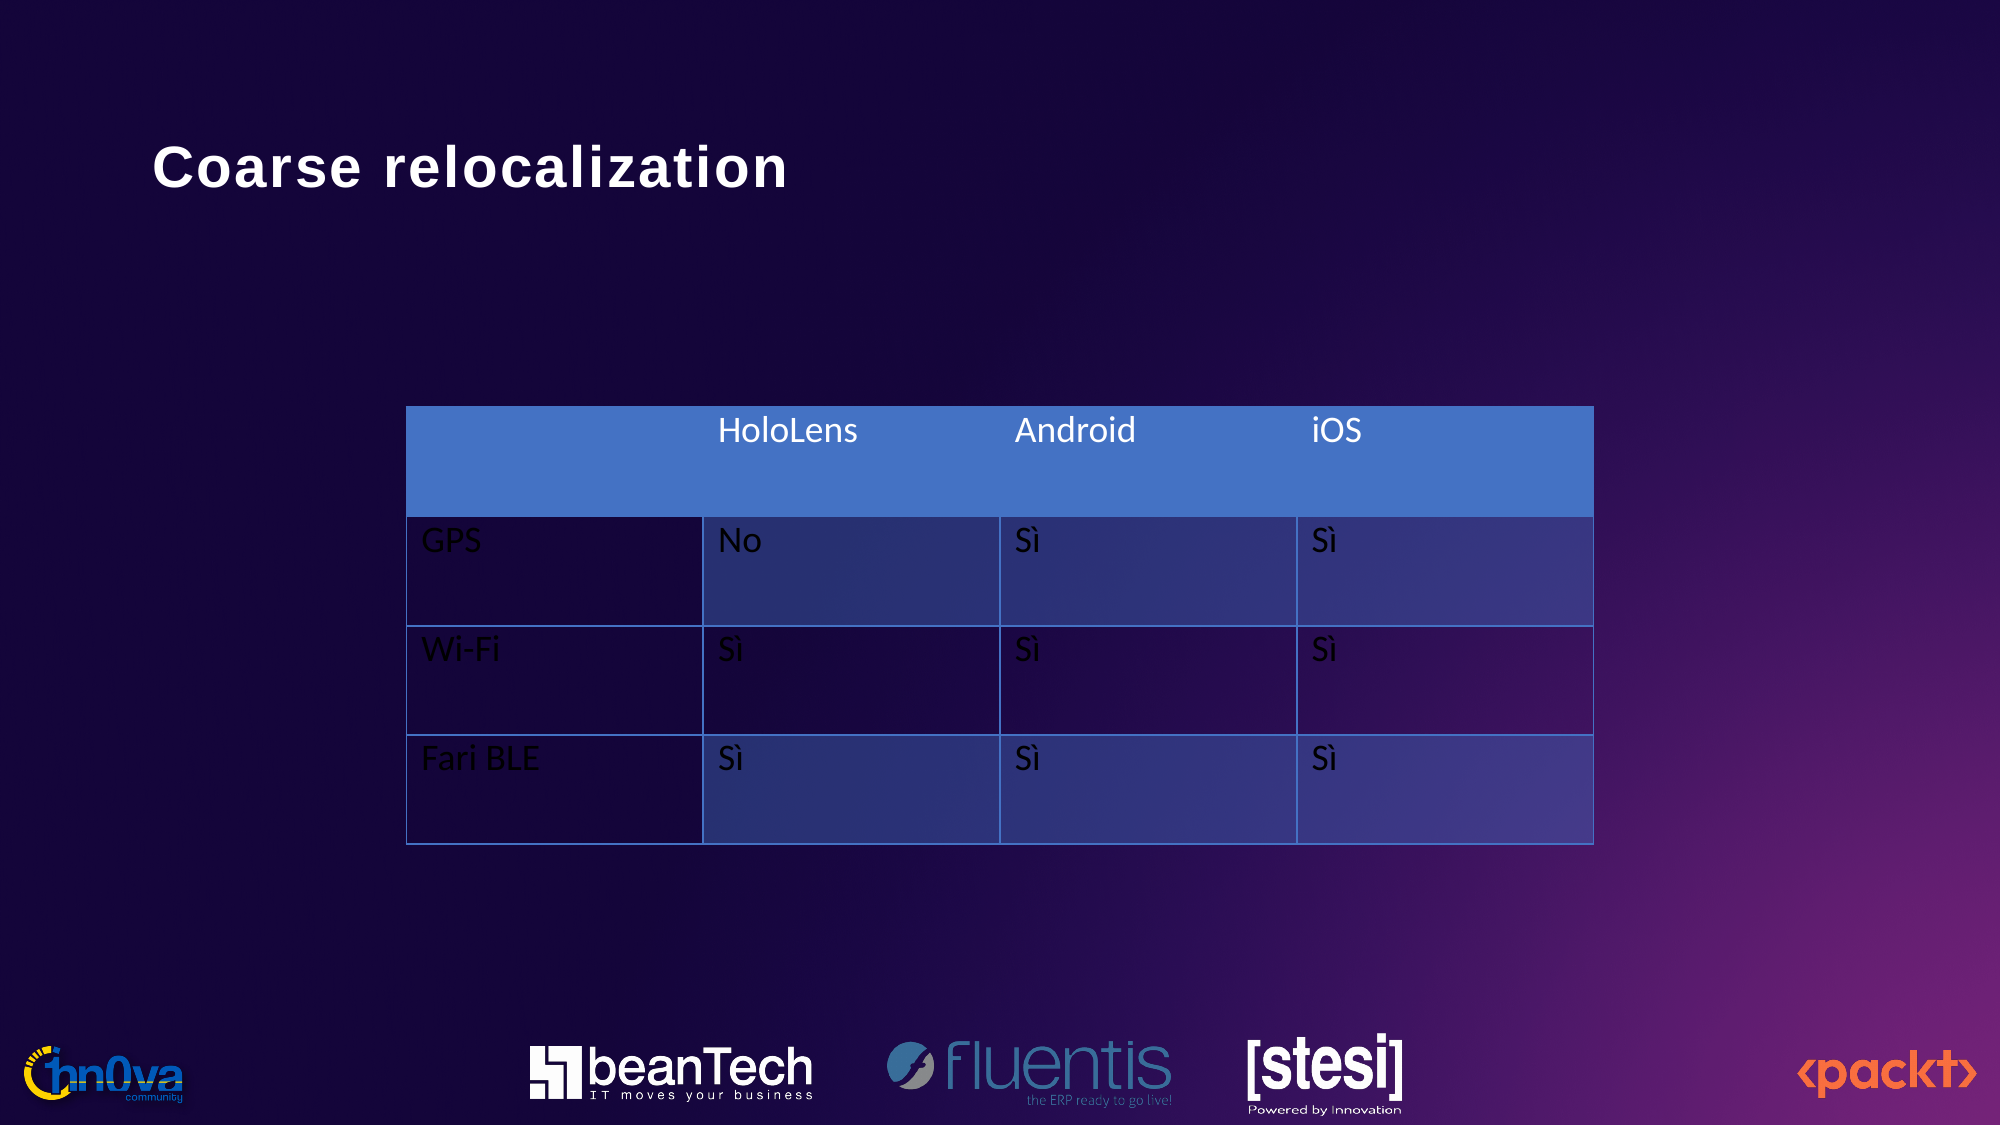

# Coarse relocalization

|  | HoloLens | Android | iOS |
| --- | --- | --- | --- |
| GPS | No | Sì | Sì |
| Wi-Fi | Sì | Sì | Sì |
| Fari BLE | Sì | Sì | Sì |